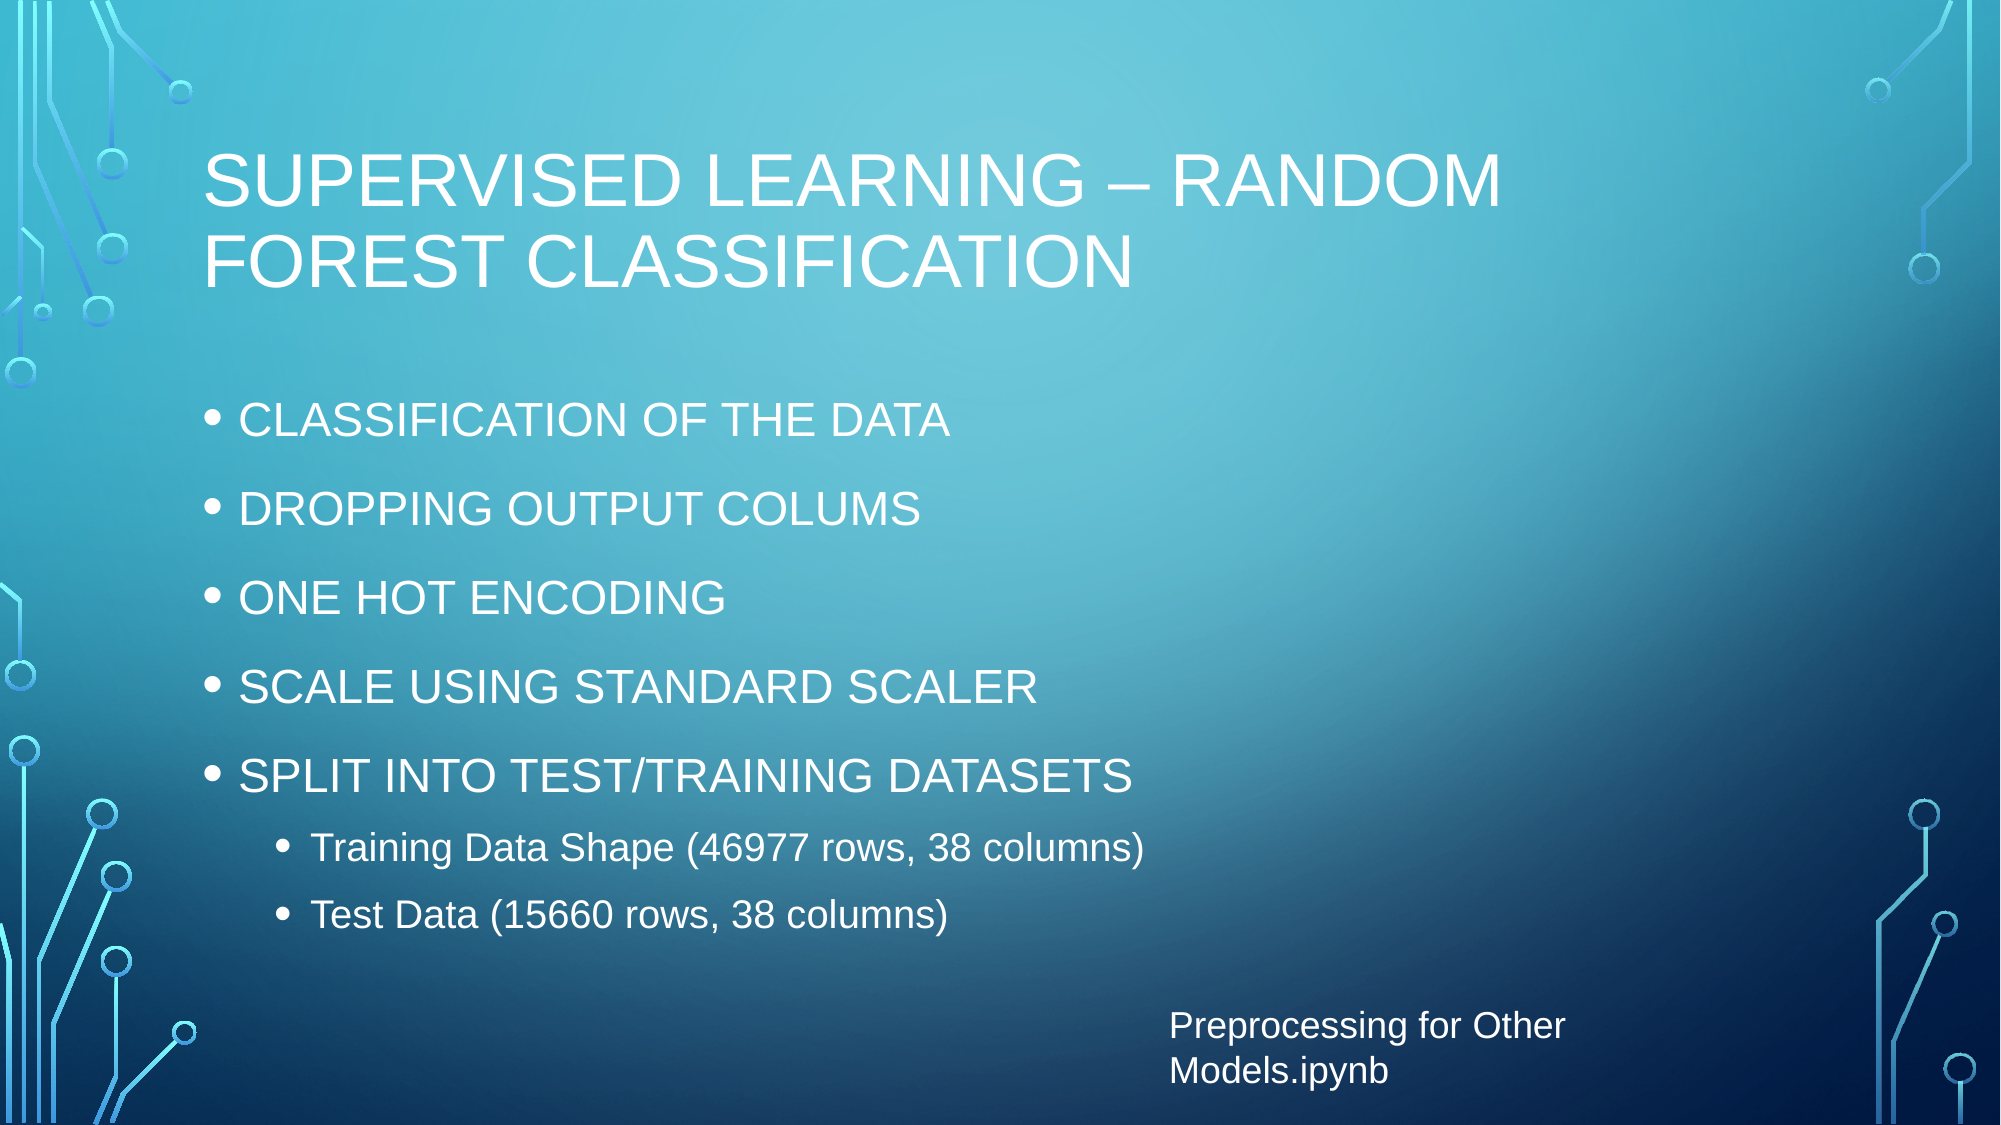

# SUPERVISED LEARNING – RANDOM FOREST CLASSIFICATION
CLASSIFICATION OF THE DATA
DROPPING OUTPUT COLUMS
ONE HOT ENCODING
SCALE USING STANDARD SCALER
SPLIT INTO TEST/TRAINING DATASETS
Training Data Shape (46977 rows, 38 columns)
Test Data (15660 rows, 38 columns)

Preprocessing for Other Models.ipynb